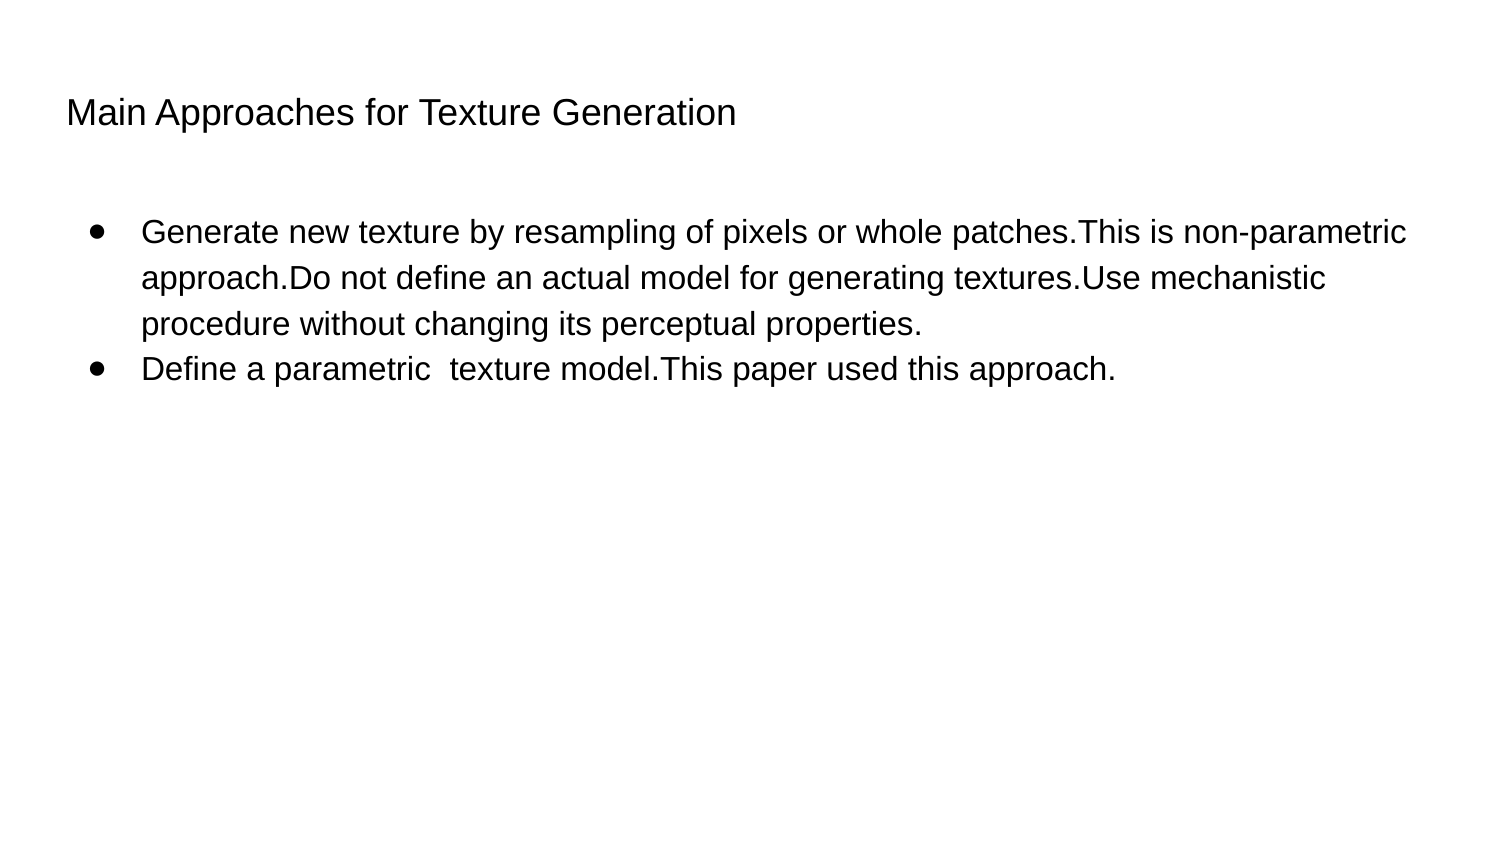

# Main Approaches for Texture Generation

Generate new texture by resampling of pixels or whole patches.This is non-parametric approach.Do not define an actual model for generating textures.Use mechanistic procedure without changing its perceptual properties.
Define a parametric  texture model.This paper used this approach.